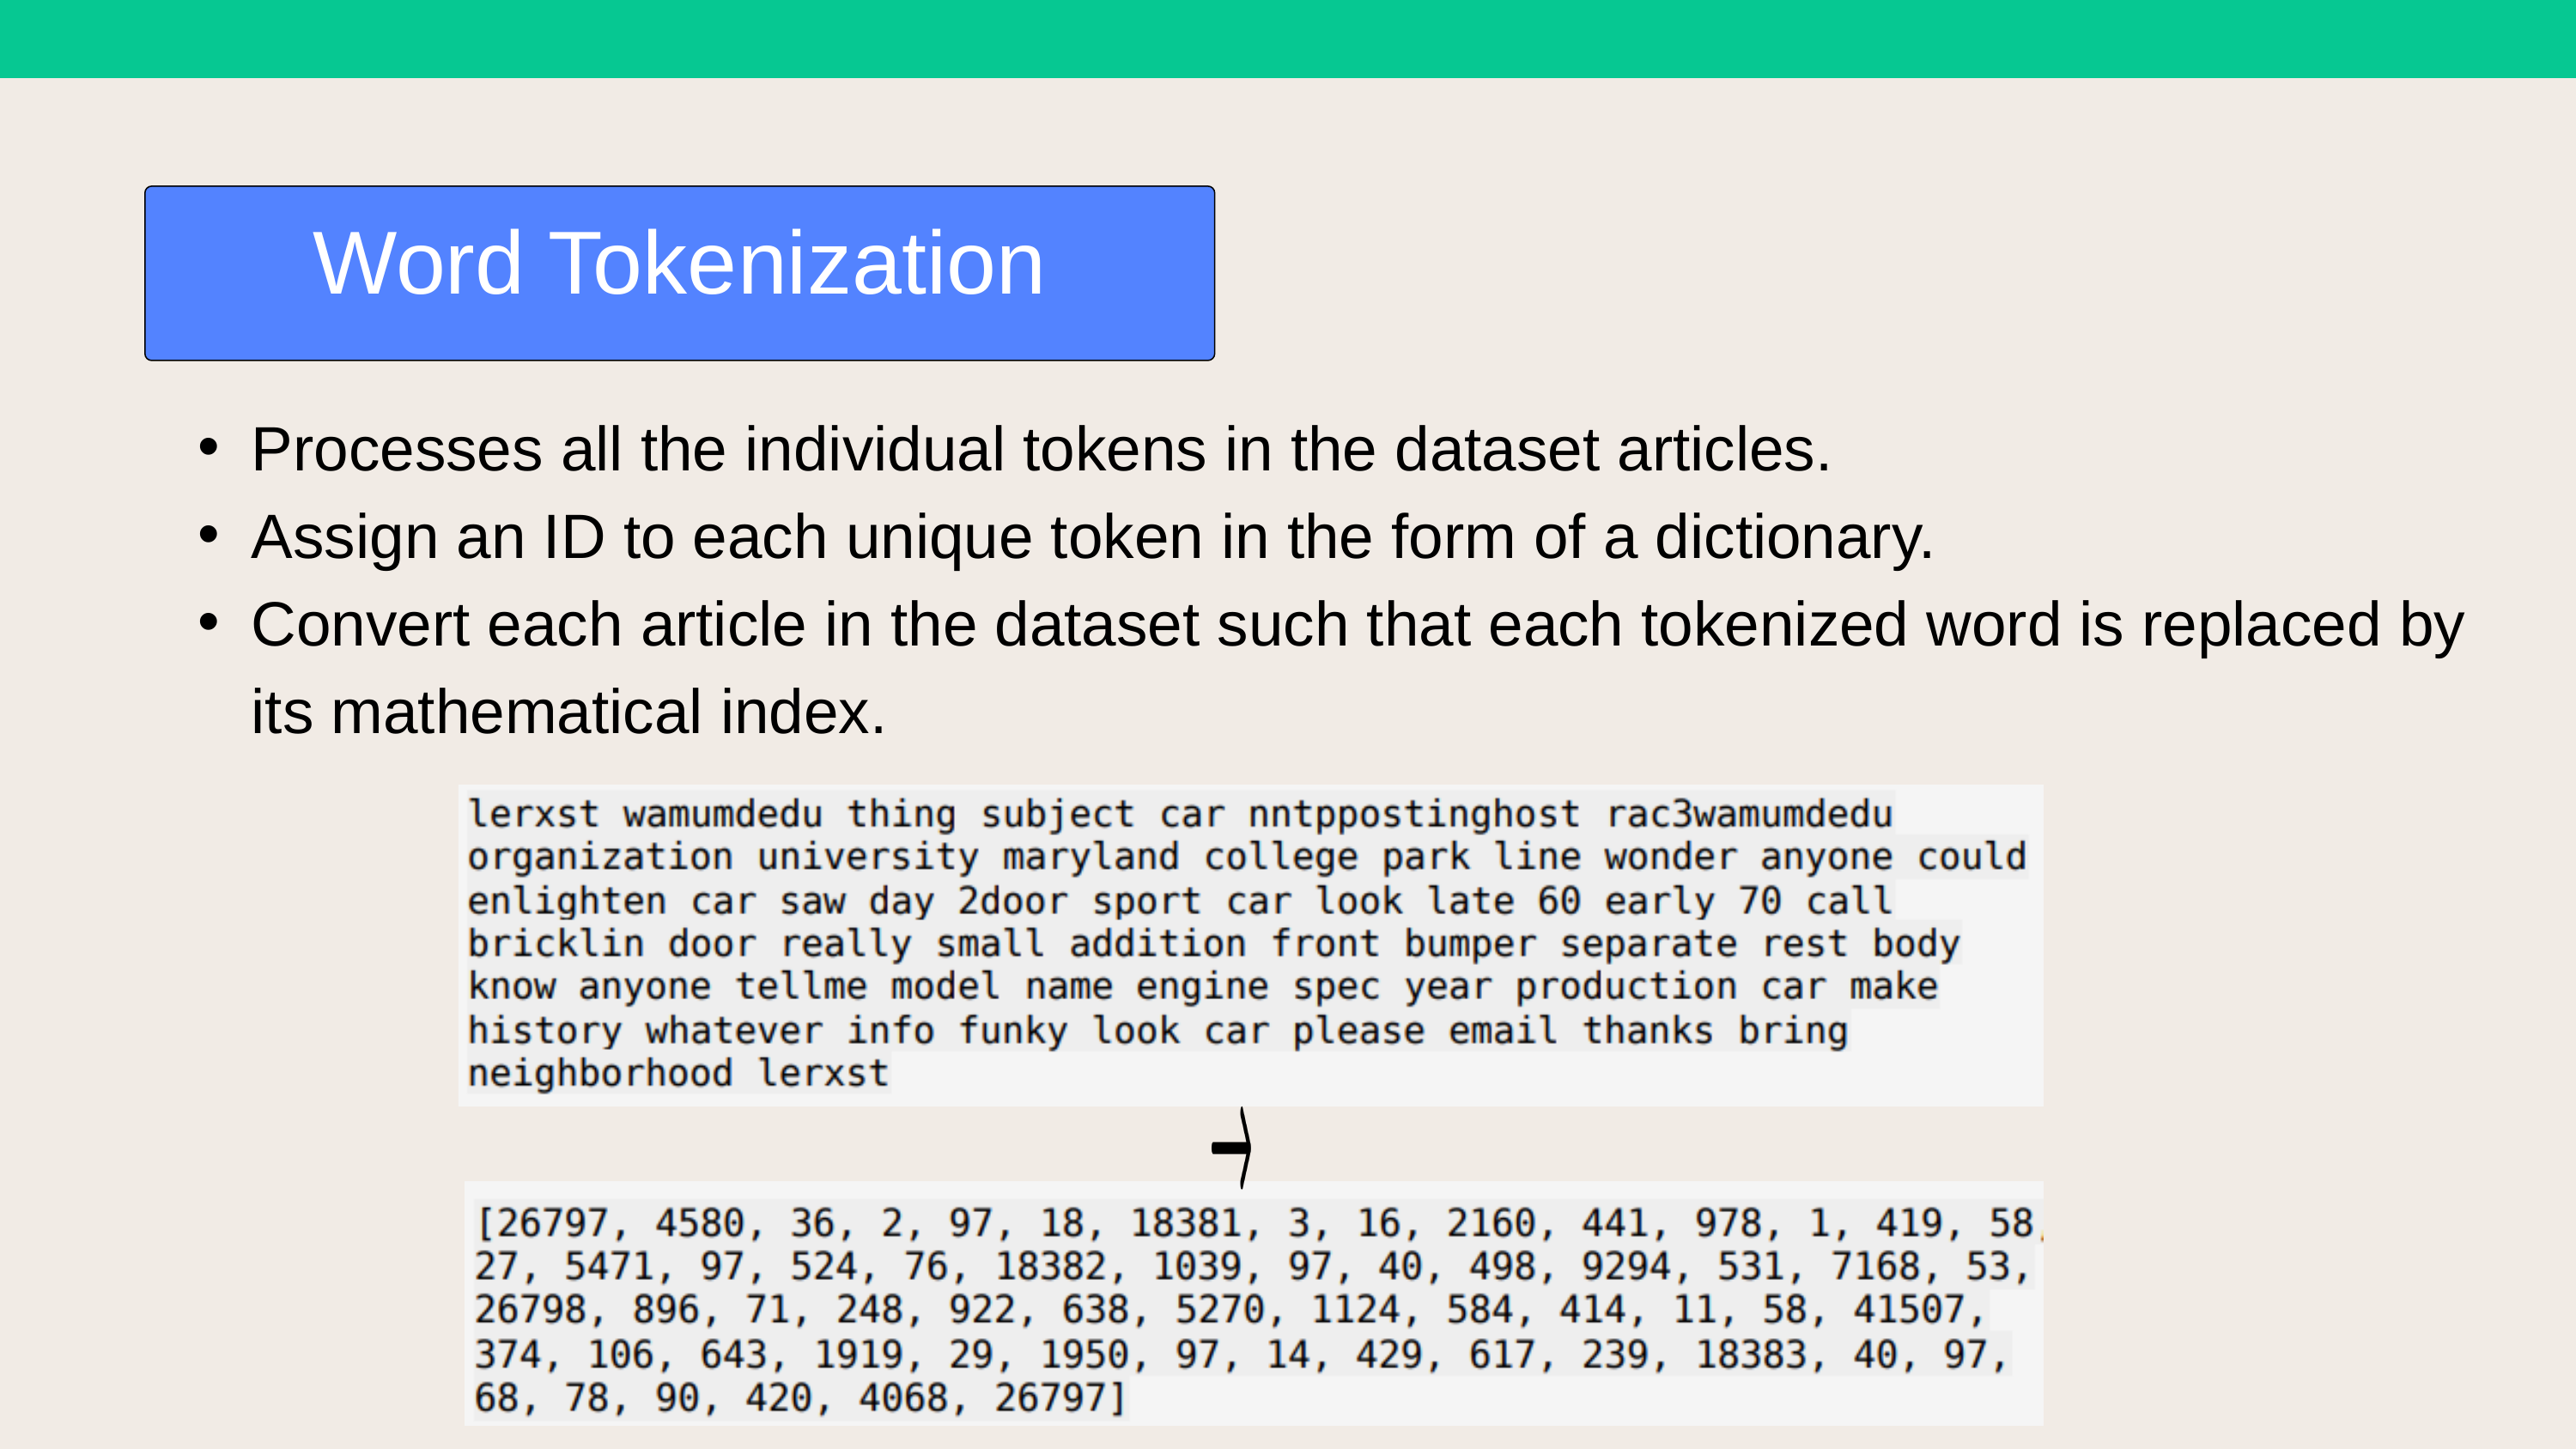

Word Tokenization
Processes all the individual tokens in the dataset articles.
Assign an ID to each unique token in the form of a dictionary.
Convert each article in the dataset such that each tokenized word is replaced by its mathematical index.